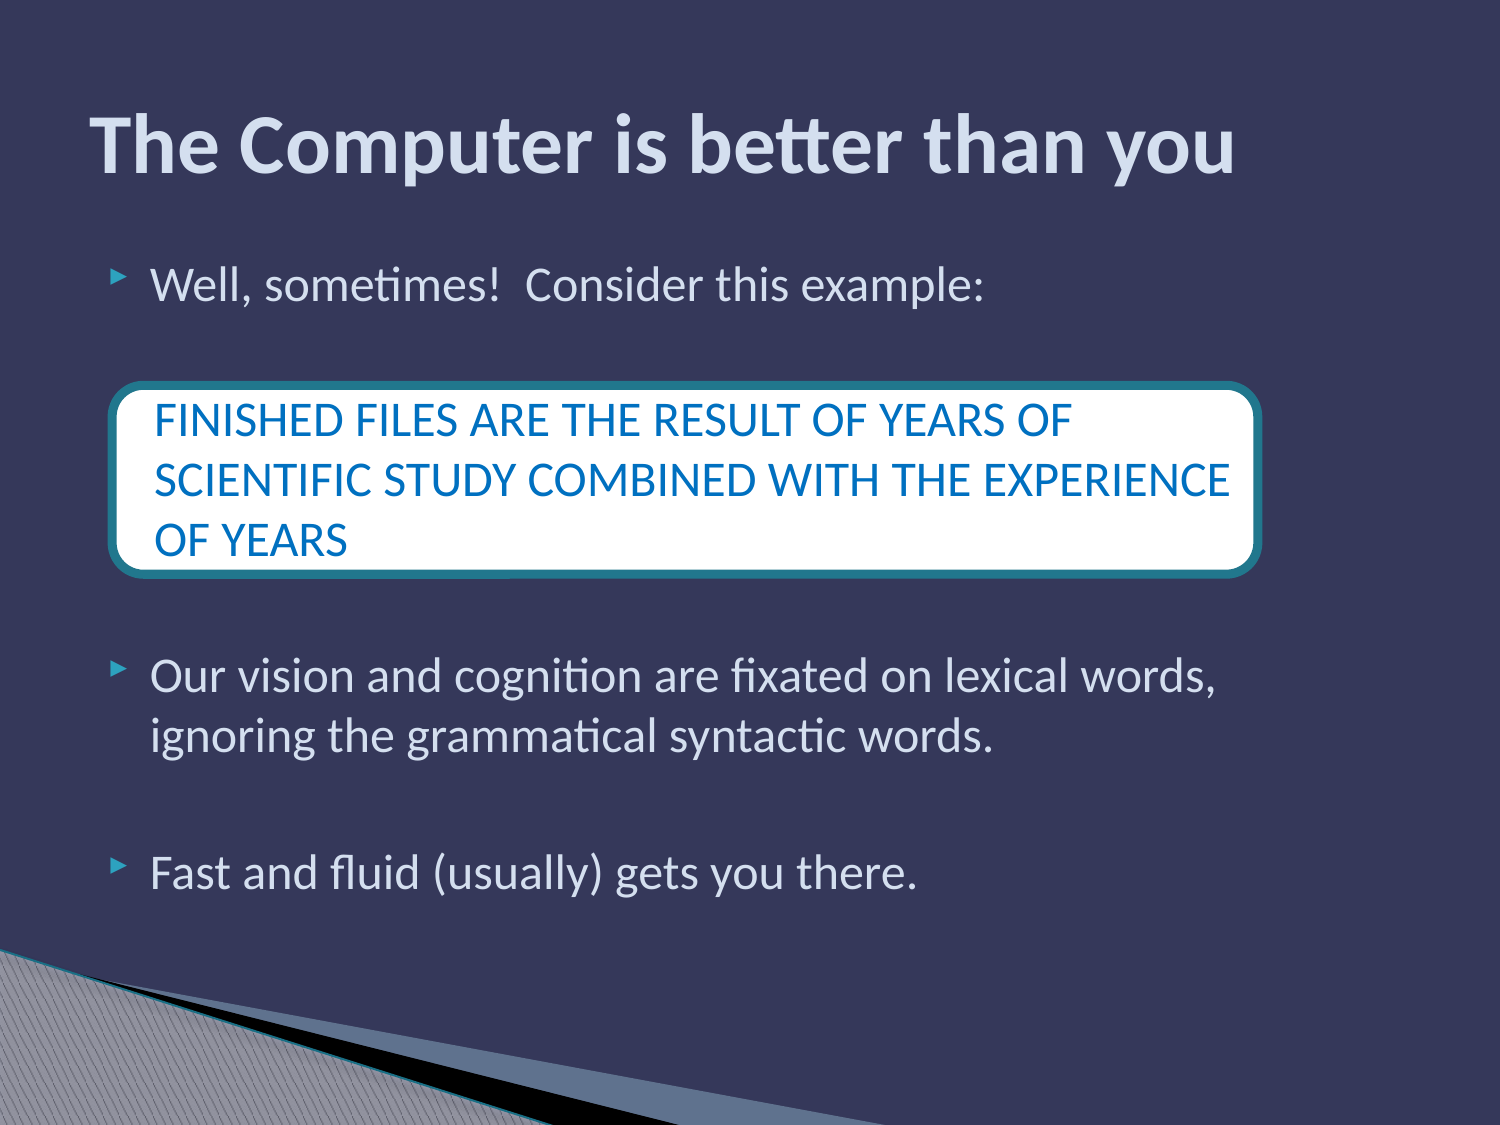

# The Computer is better than you
Well, sometimes!  Consider this example:

FINISHED FILES ARE THE RESULT OF YEARS OF SCIENTIFIC STUDY COMBINED WITH THE EXPERIENCE OF YEARS

Our vision and cognition are fixated on lexical words, ignoring the grammatical syntactic words.

Fast and fluid (usually) gets you there.